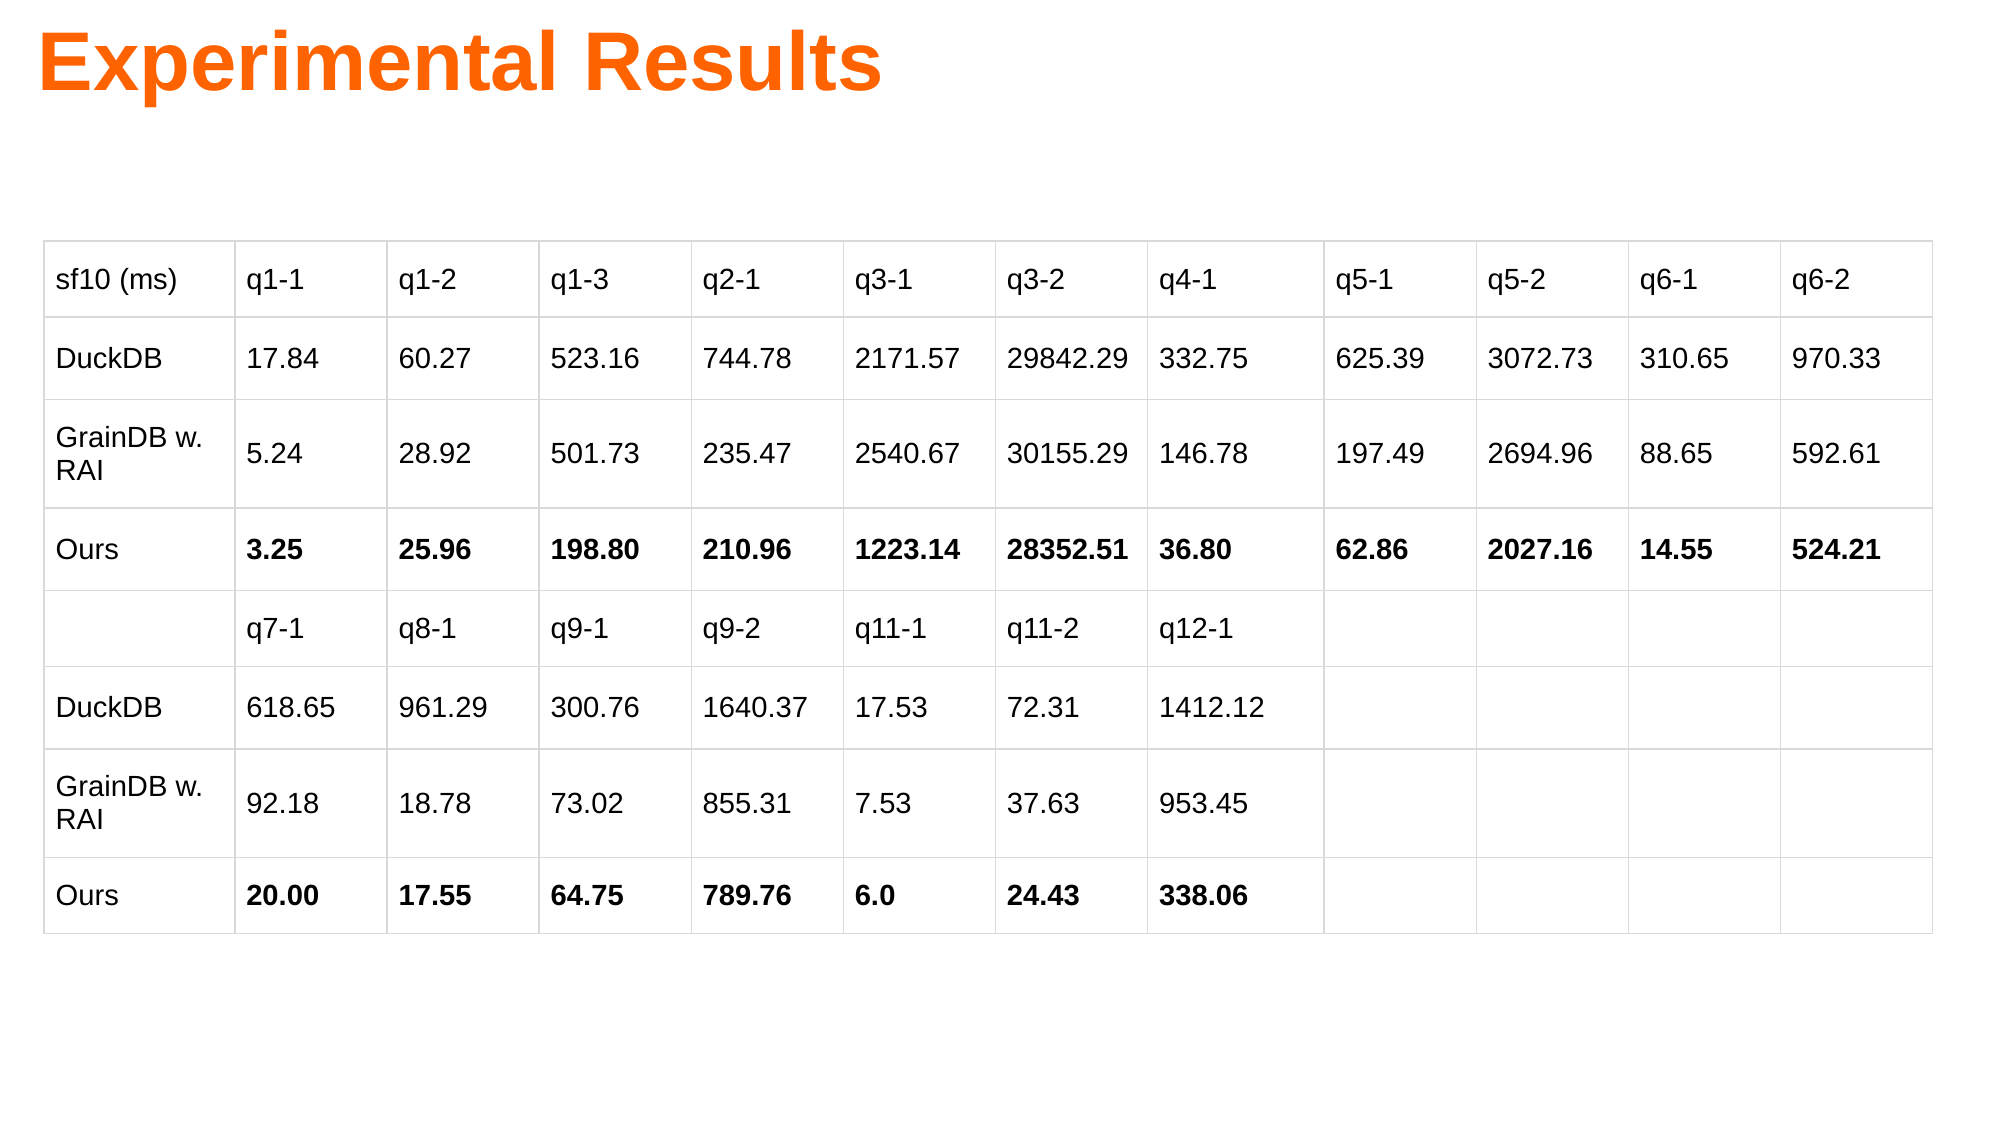

Experimental Results
| sf10 (ms) | q1-1 | q1-2 | q1-3 | q2-1 | q3-1 | q3-2 | q4-1 | q5-1 | q5-2 | q6-1 | q6-2 |
| --- | --- | --- | --- | --- | --- | --- | --- | --- | --- | --- | --- |
| DuckDB | 17.84 | 60.27 | 523.16 | 744.78 | 2171.57 | 29842.29 | 332.75 | 625.39 | 3072.73 | 310.65 | 970.33 |
| GrainDB w. RAI | 5.24 | 28.92 | 501.73 | 235.47 | 2540.67 | 30155.29 | 146.78 | 197.49 | 2694.96 | 88.65 | 592.61 |
| Ours | 3.25 | 25.96 | 198.80 | 210.96 | 1223.14 | 28352.51 | 36.80 | 62.86 | 2027.16 | 14.55 | 524.21 |
|  | q7-1 | q8-1 | q9-1 | q9-2 | q11-1 | q11-2 | q12-1 |  |  |  |  |
| DuckDB | 618.65 | 961.29 | 300.76 | 1640.37 | 17.53 | 72.31 | 1412.12 |  |  |  |  |
| GrainDB w. RAI | 92.18 | 18.78 | 73.02 | 855.31 | 7.53 | 37.63 | 953.45 |  |  |  |  |
| Ours | 20.00 | 17.55 | 64.75 | 789.76 | 6.0 | 24.43 | 338.06 |  |  |  |  |